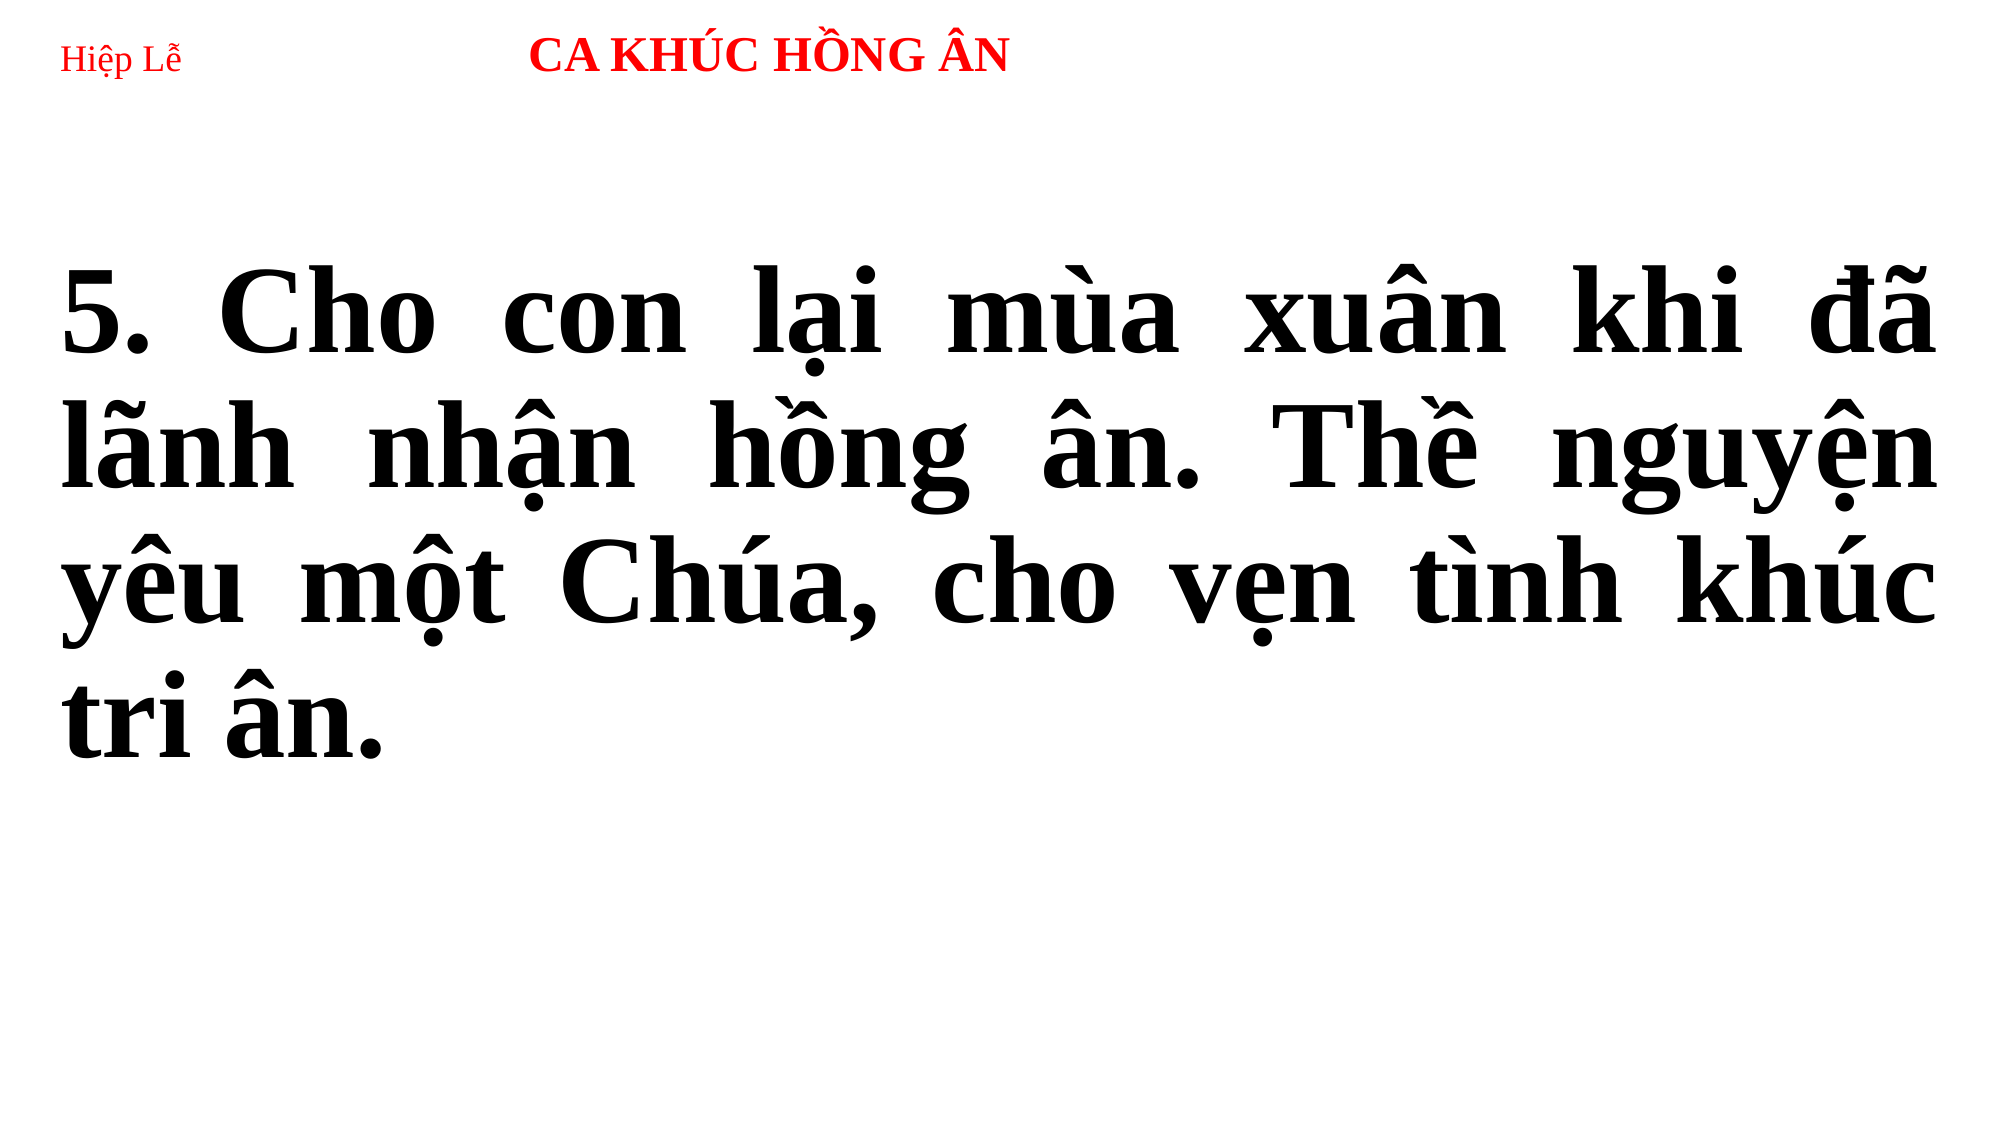

# Hiệp Lễ                         	  CA KHÚC HỒNG ÂN
5. Cho con lại mùa xuân khi đã lãnh nhận hồng ân. Thề nguyện yêu một Chúa, cho vẹn tình khúc tri ân.